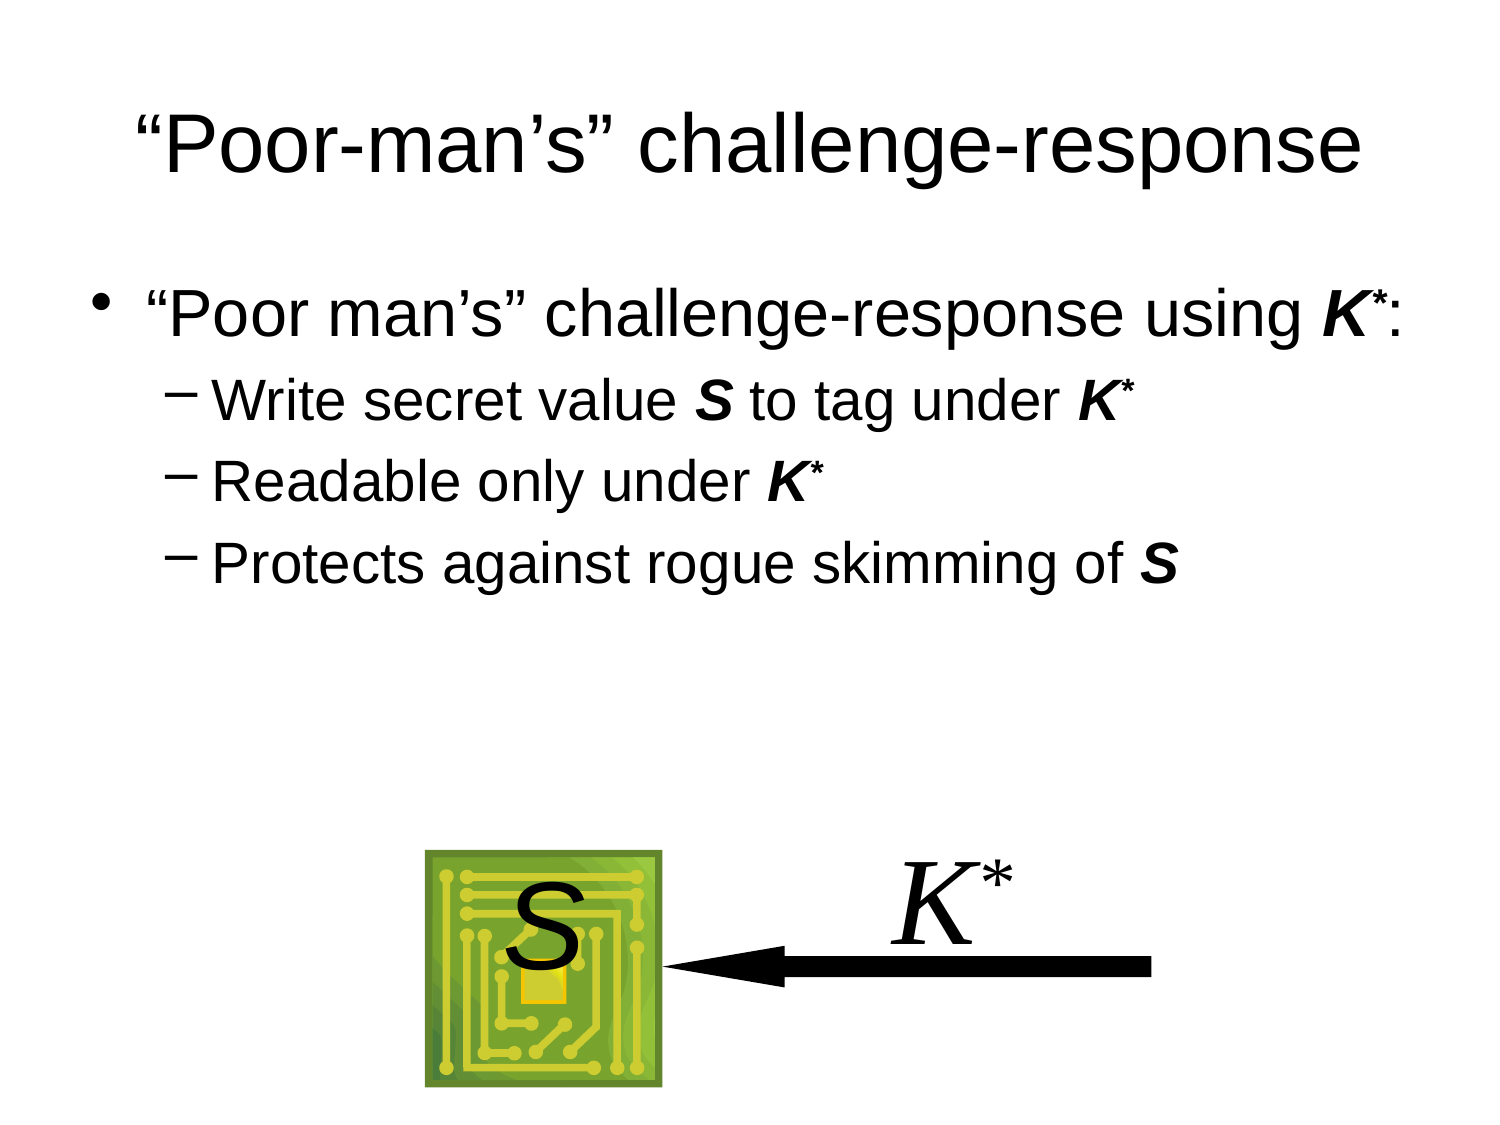

# “Poor-man’s” challenge-response
“Poor man’s” challenge-response using K*:
Write secret value S to tag under K*
Readable only under K*
Protects against rogue skimming of S

K*

S